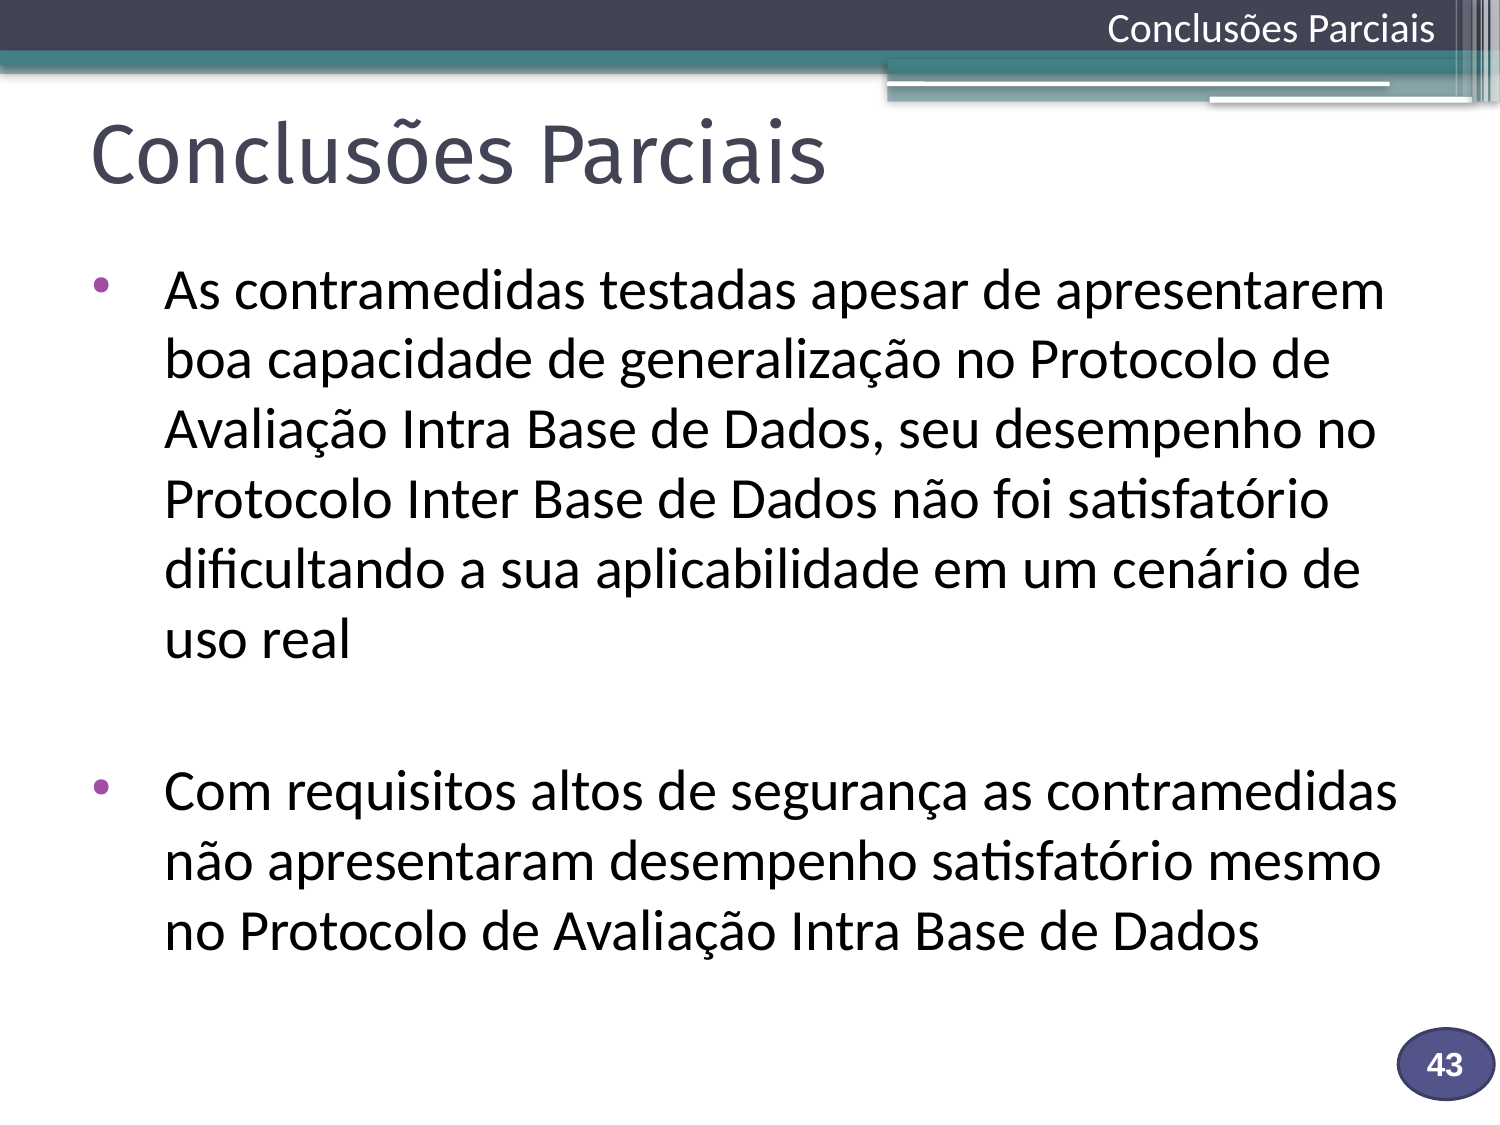

Conclusões Parciais
# Conclusões Parciais
As contramedidas testadas apesar de apresentarem boa capacidade de generalização no Protocolo de Avaliação Intra Base de Dados, seu desempenho no Protocolo Inter Base de Dados não foi satisfatório dificultando a sua aplicabilidade em um cenário de uso real

Com requisitos altos de segurança as contramedidas não apresentaram desempenho satisfatório mesmo no Protocolo de Avaliação Intra Base de Dados